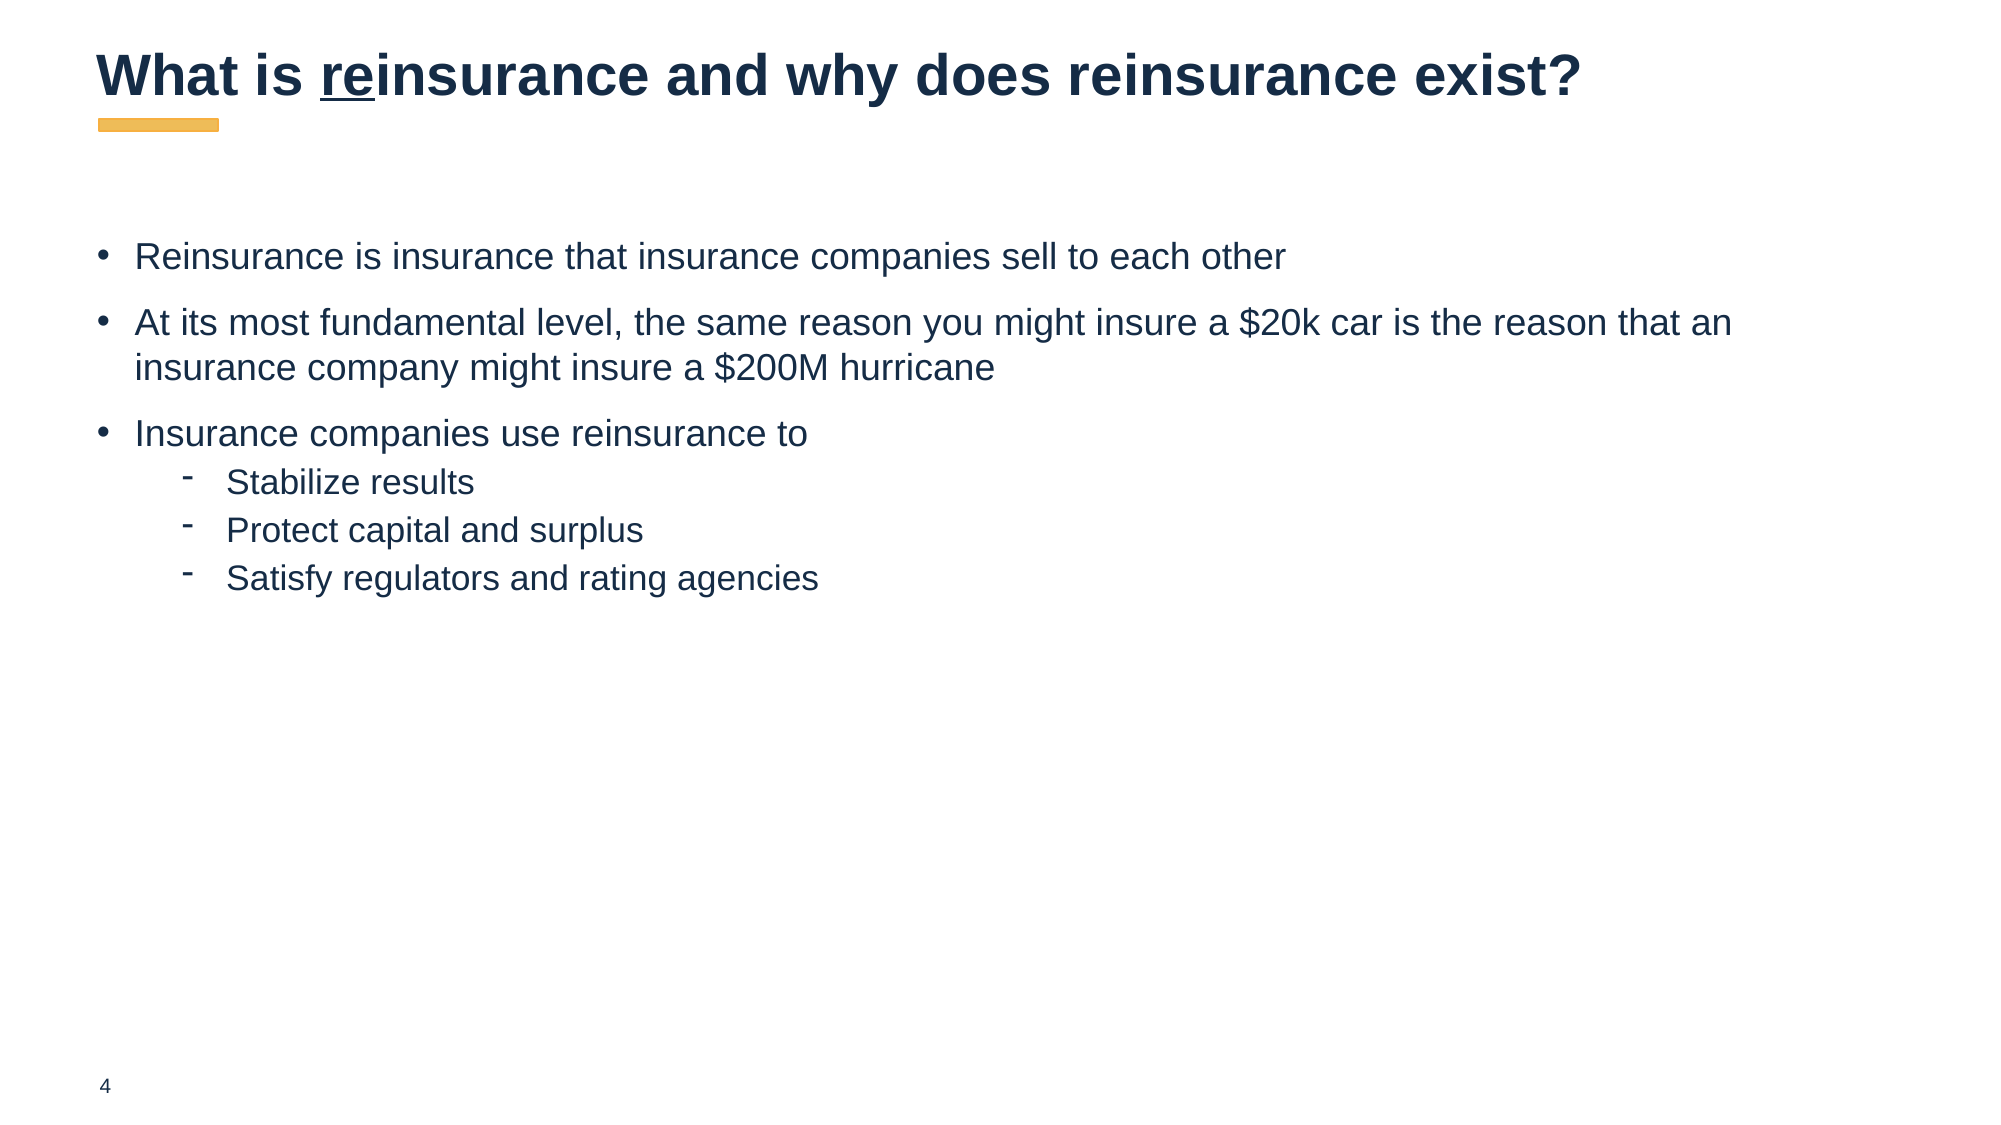

# What is reinsurance and why does reinsurance exist?
Reinsurance is insurance that insurance companies sell to each other
At its most fundamental level, the same reason you might insure a $20k car is the reason that an insurance company might insure a $200M hurricane
Insurance companies use reinsurance to
Stabilize results
Protect capital and surplus
Satisfy regulators and rating agencies